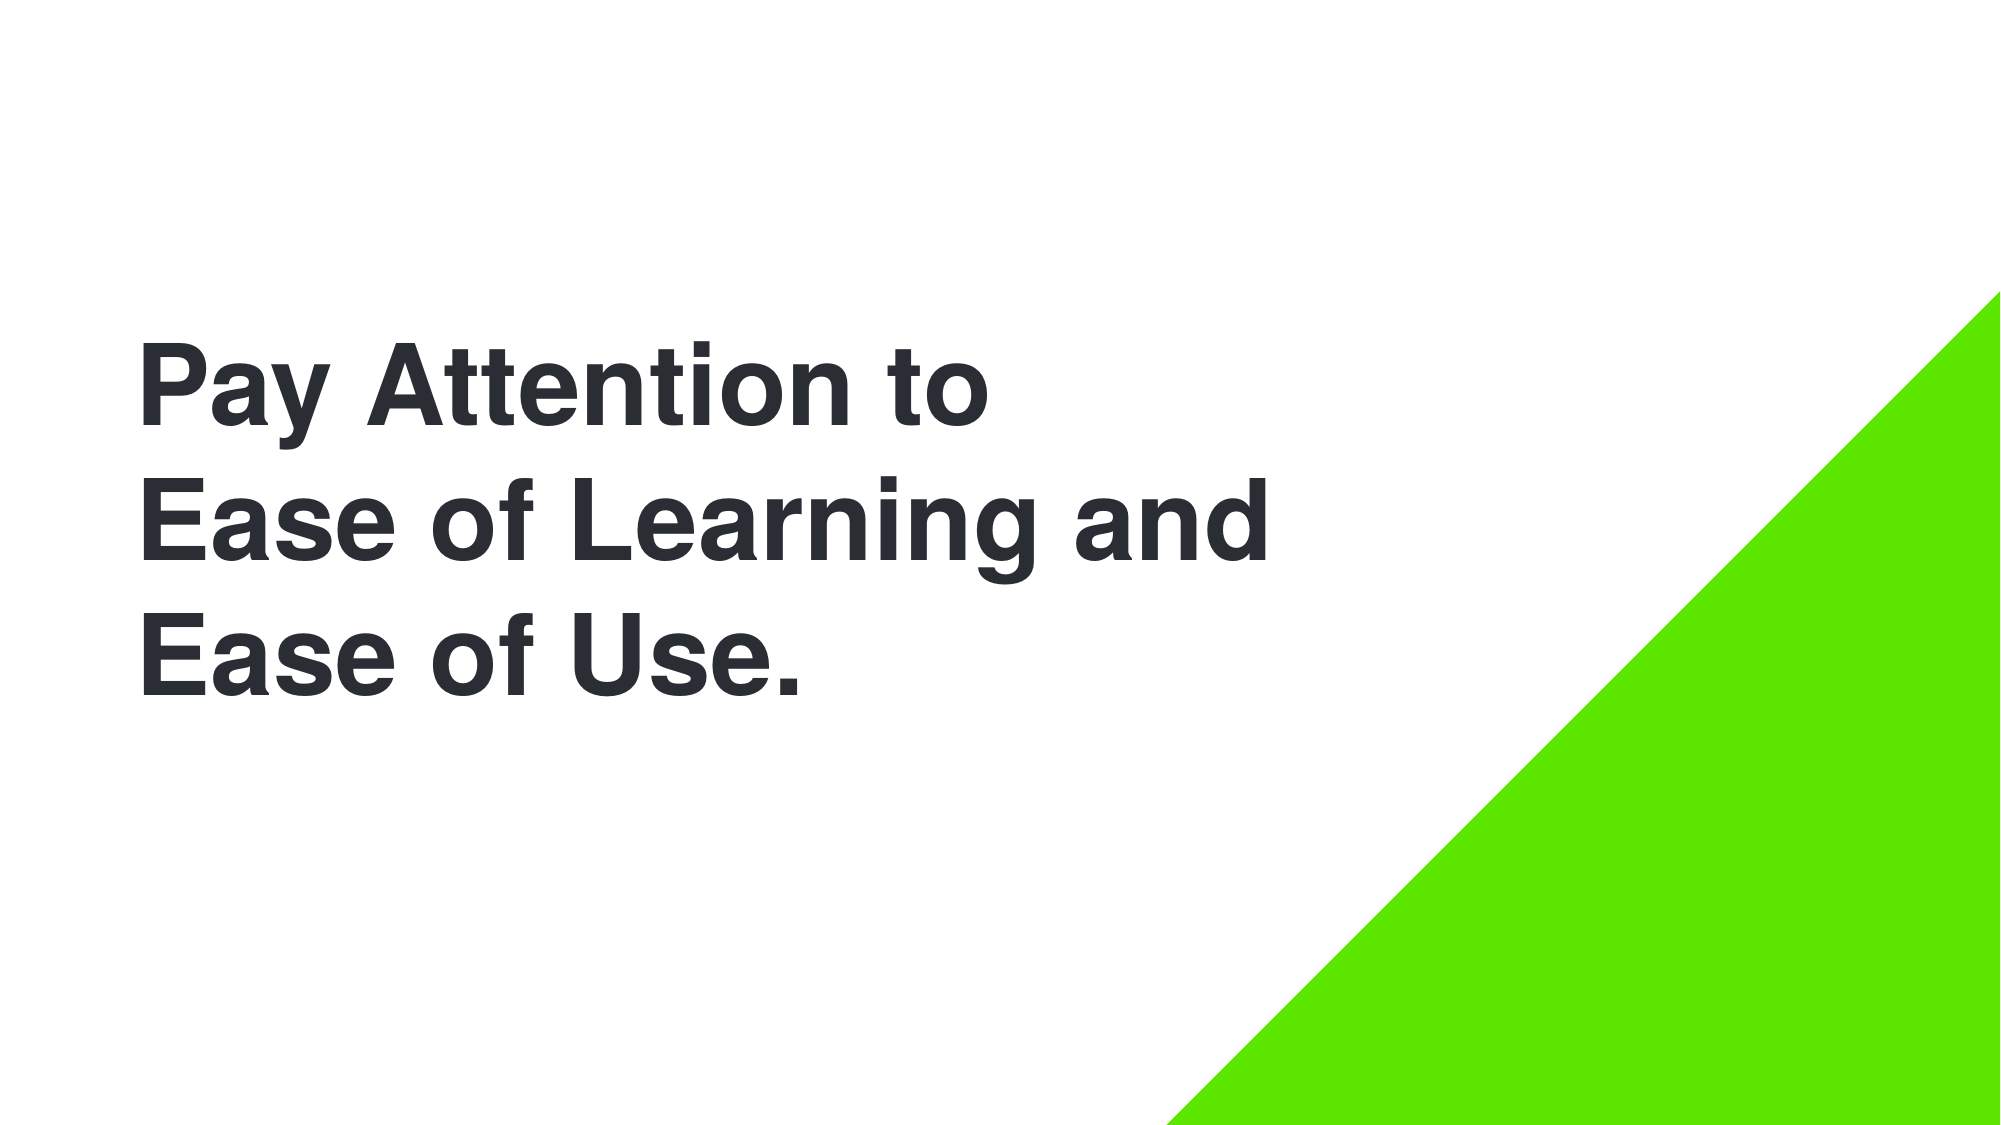

# Pay Attention to
Ease of Learning and
Ease of Use.